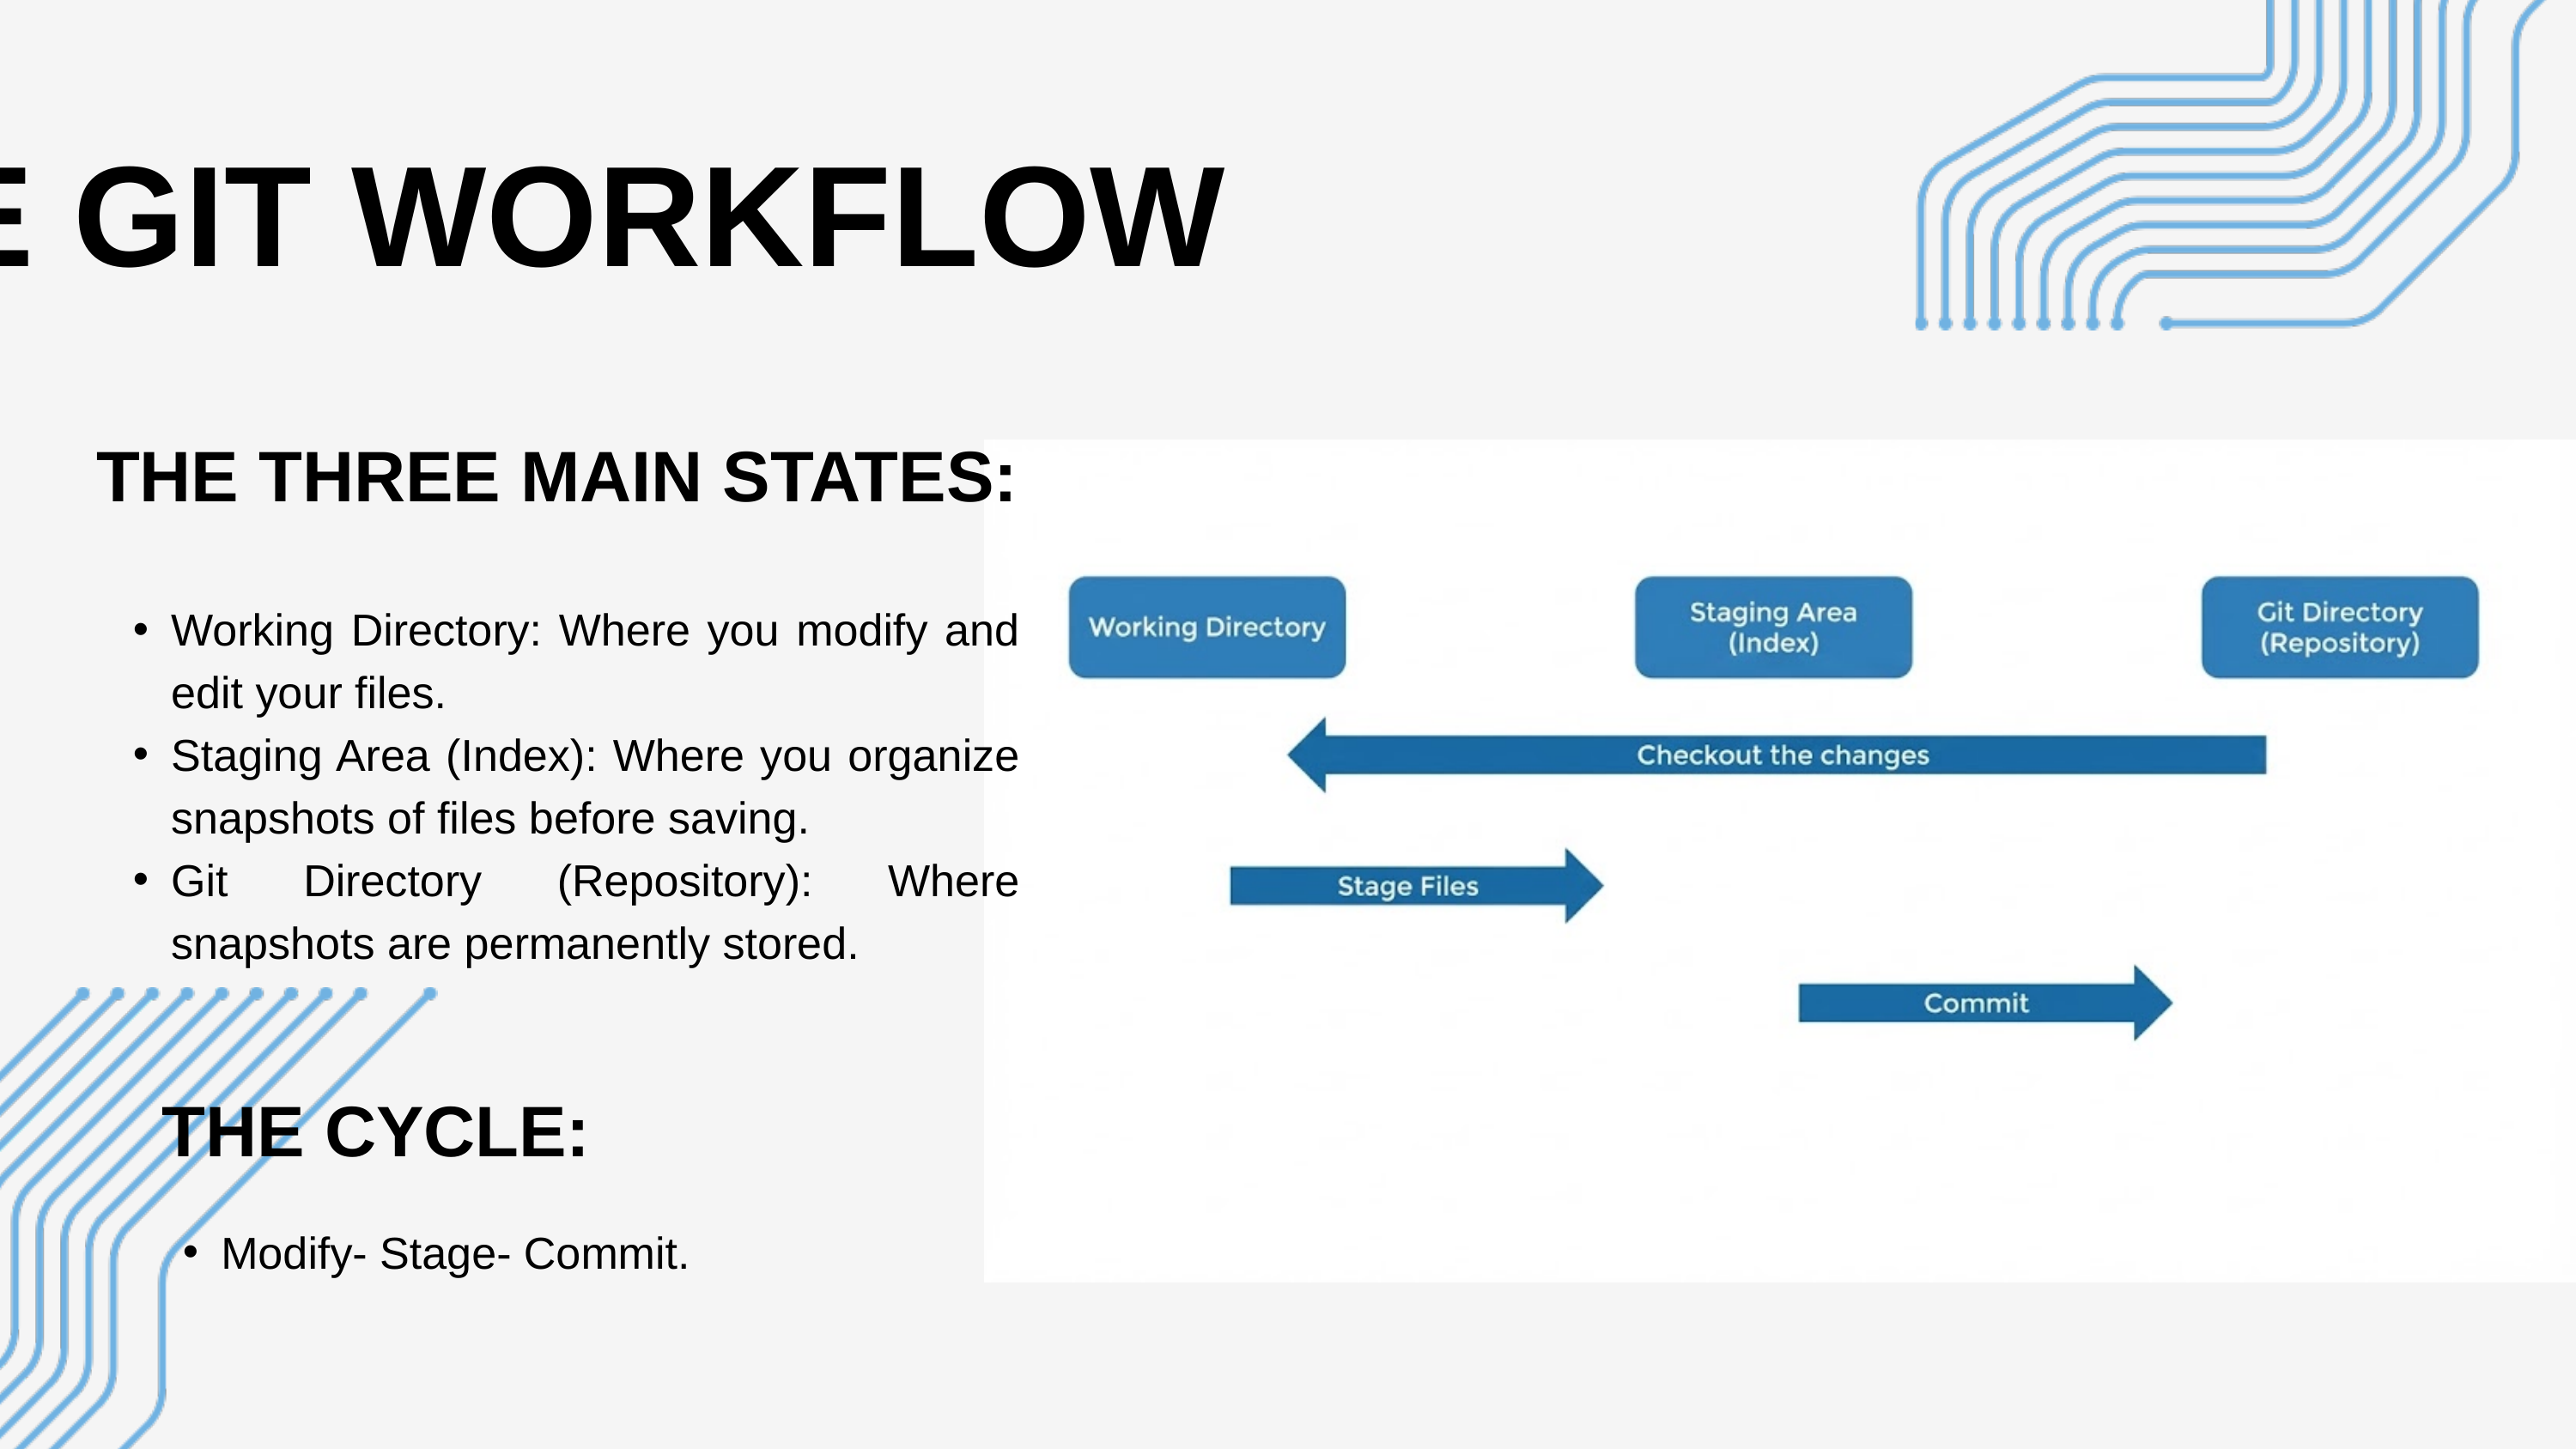

THE GIT WORKFLOW

THE THREE MAIN STATES:
Working Directory: Where you modify and edit your files.
Staging Area (Index): Where you organize snapshots of files before saving.
Git Directory (Repository): Where snapshots are permanently stored.

THE CYCLE:
Modify- Stage- Commit.